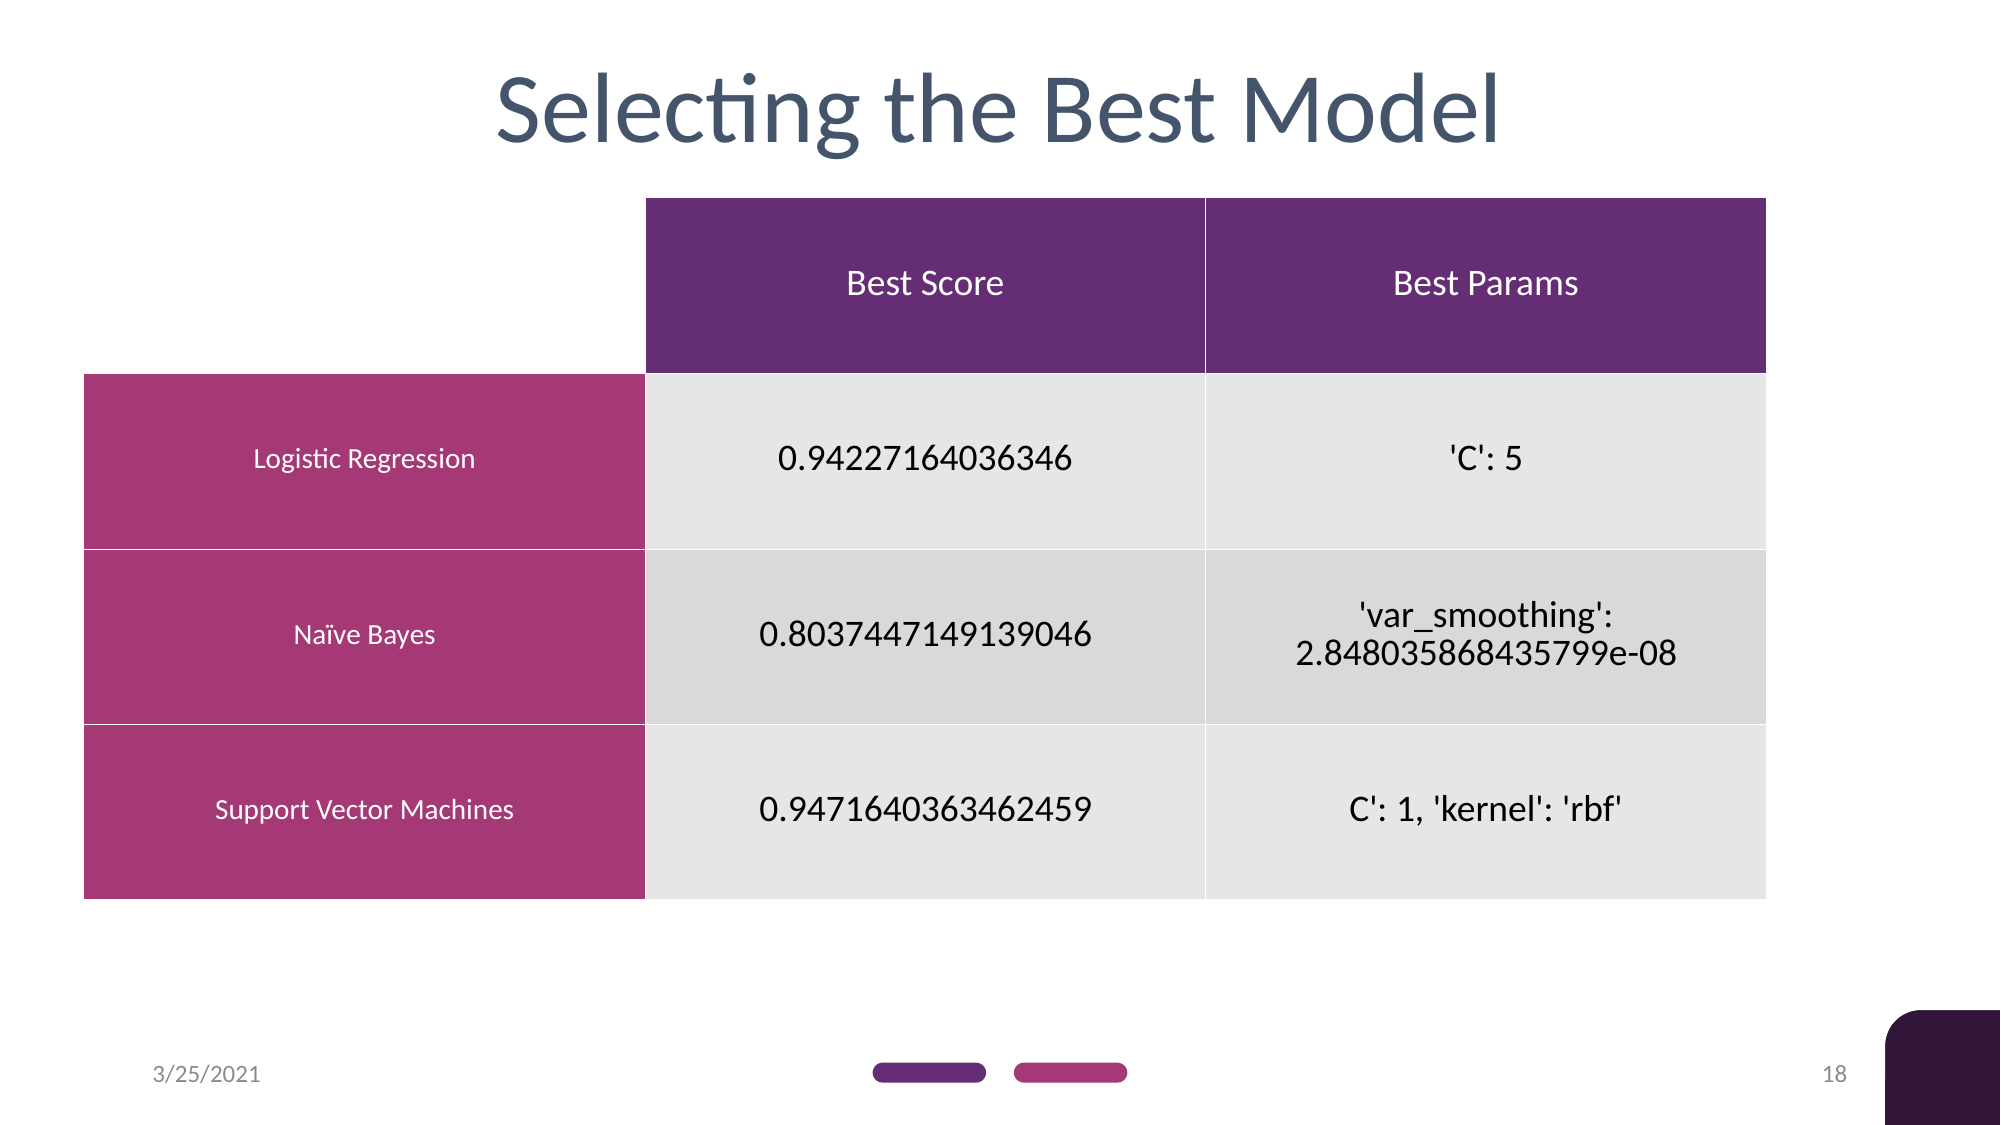

Selecting the Best Model
|  | Best Score | Best Params |
| --- | --- | --- |
| Logistic Regression | 0.94227164036346 | 'C': 5 |
| Naïve Bayes | 0.8037447149139046 | 'var\_smoothing': 2.848035868435799e-08 |
| Support Vector Machines | 0.9471640363462459 | C': 1, 'kernel': 'rbf' |
3/25/2021
18